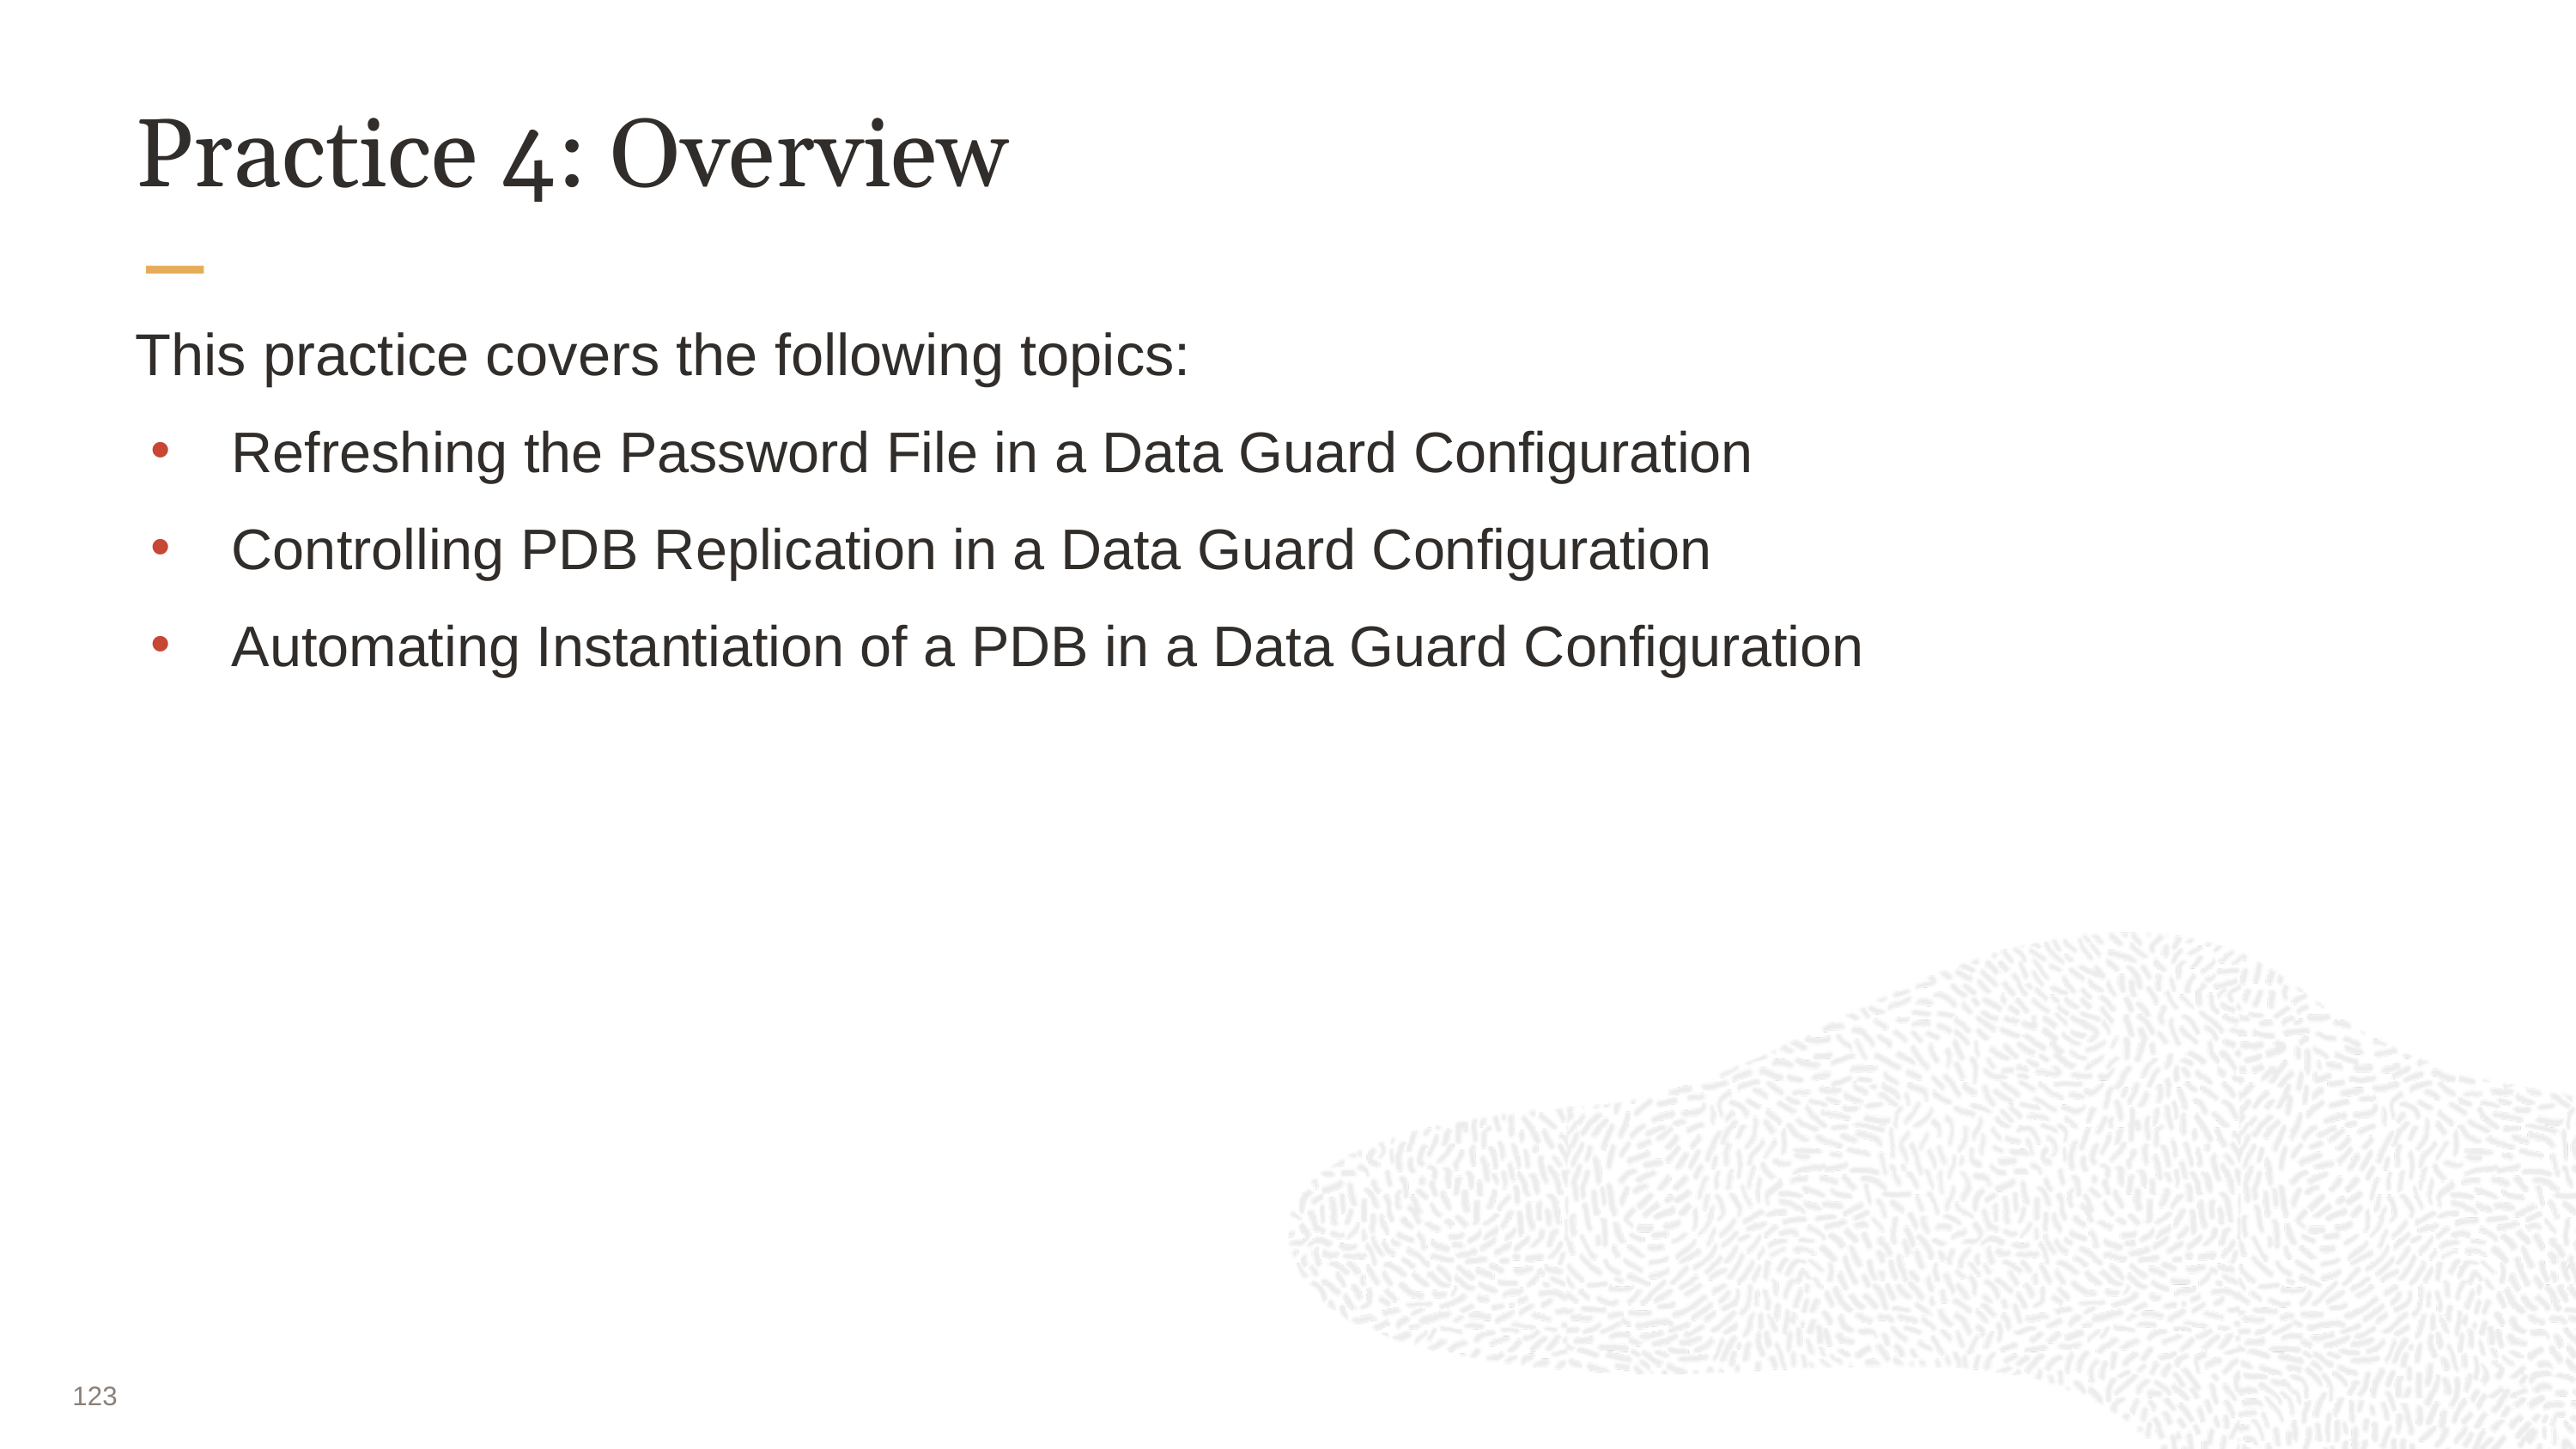

# Practice 4: Overview
This practice covers the following topics:
Refreshing the Password File in a Data Guard Configuration
Controlling PDB Replication in a Data Guard Configuration
Automating Instantiation of a PDB in a Data Guard Configuration